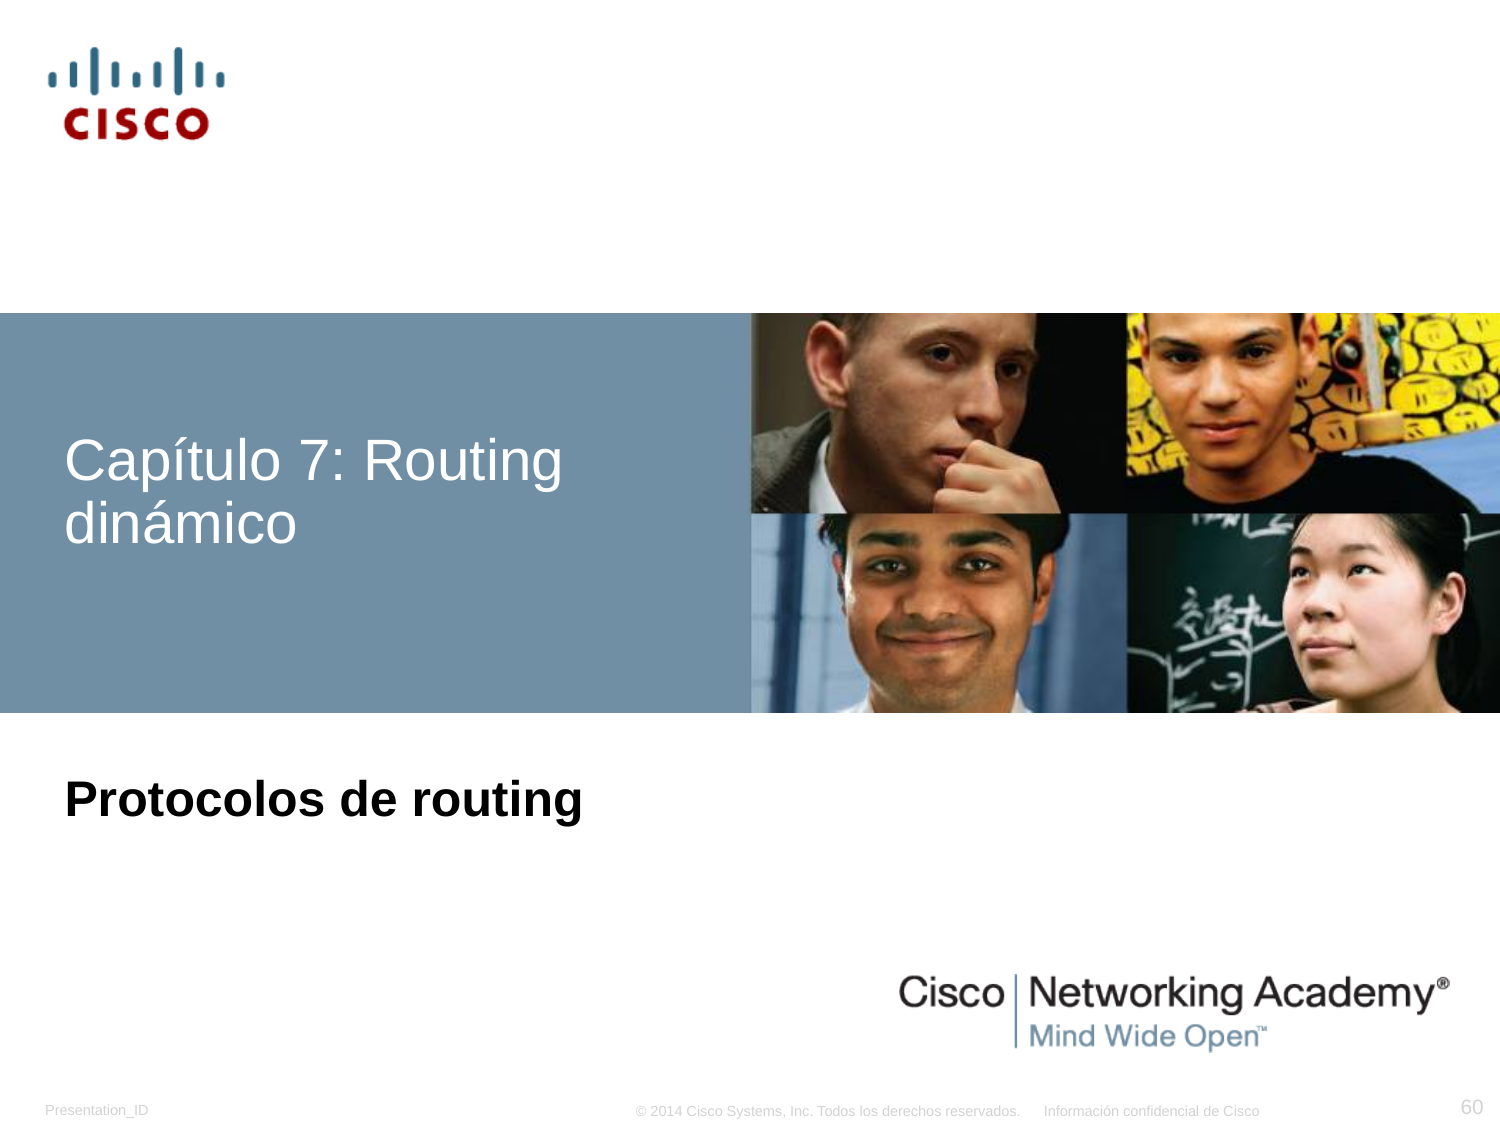

# Capítulo 7: Routing dinámico
Protocolos de routing